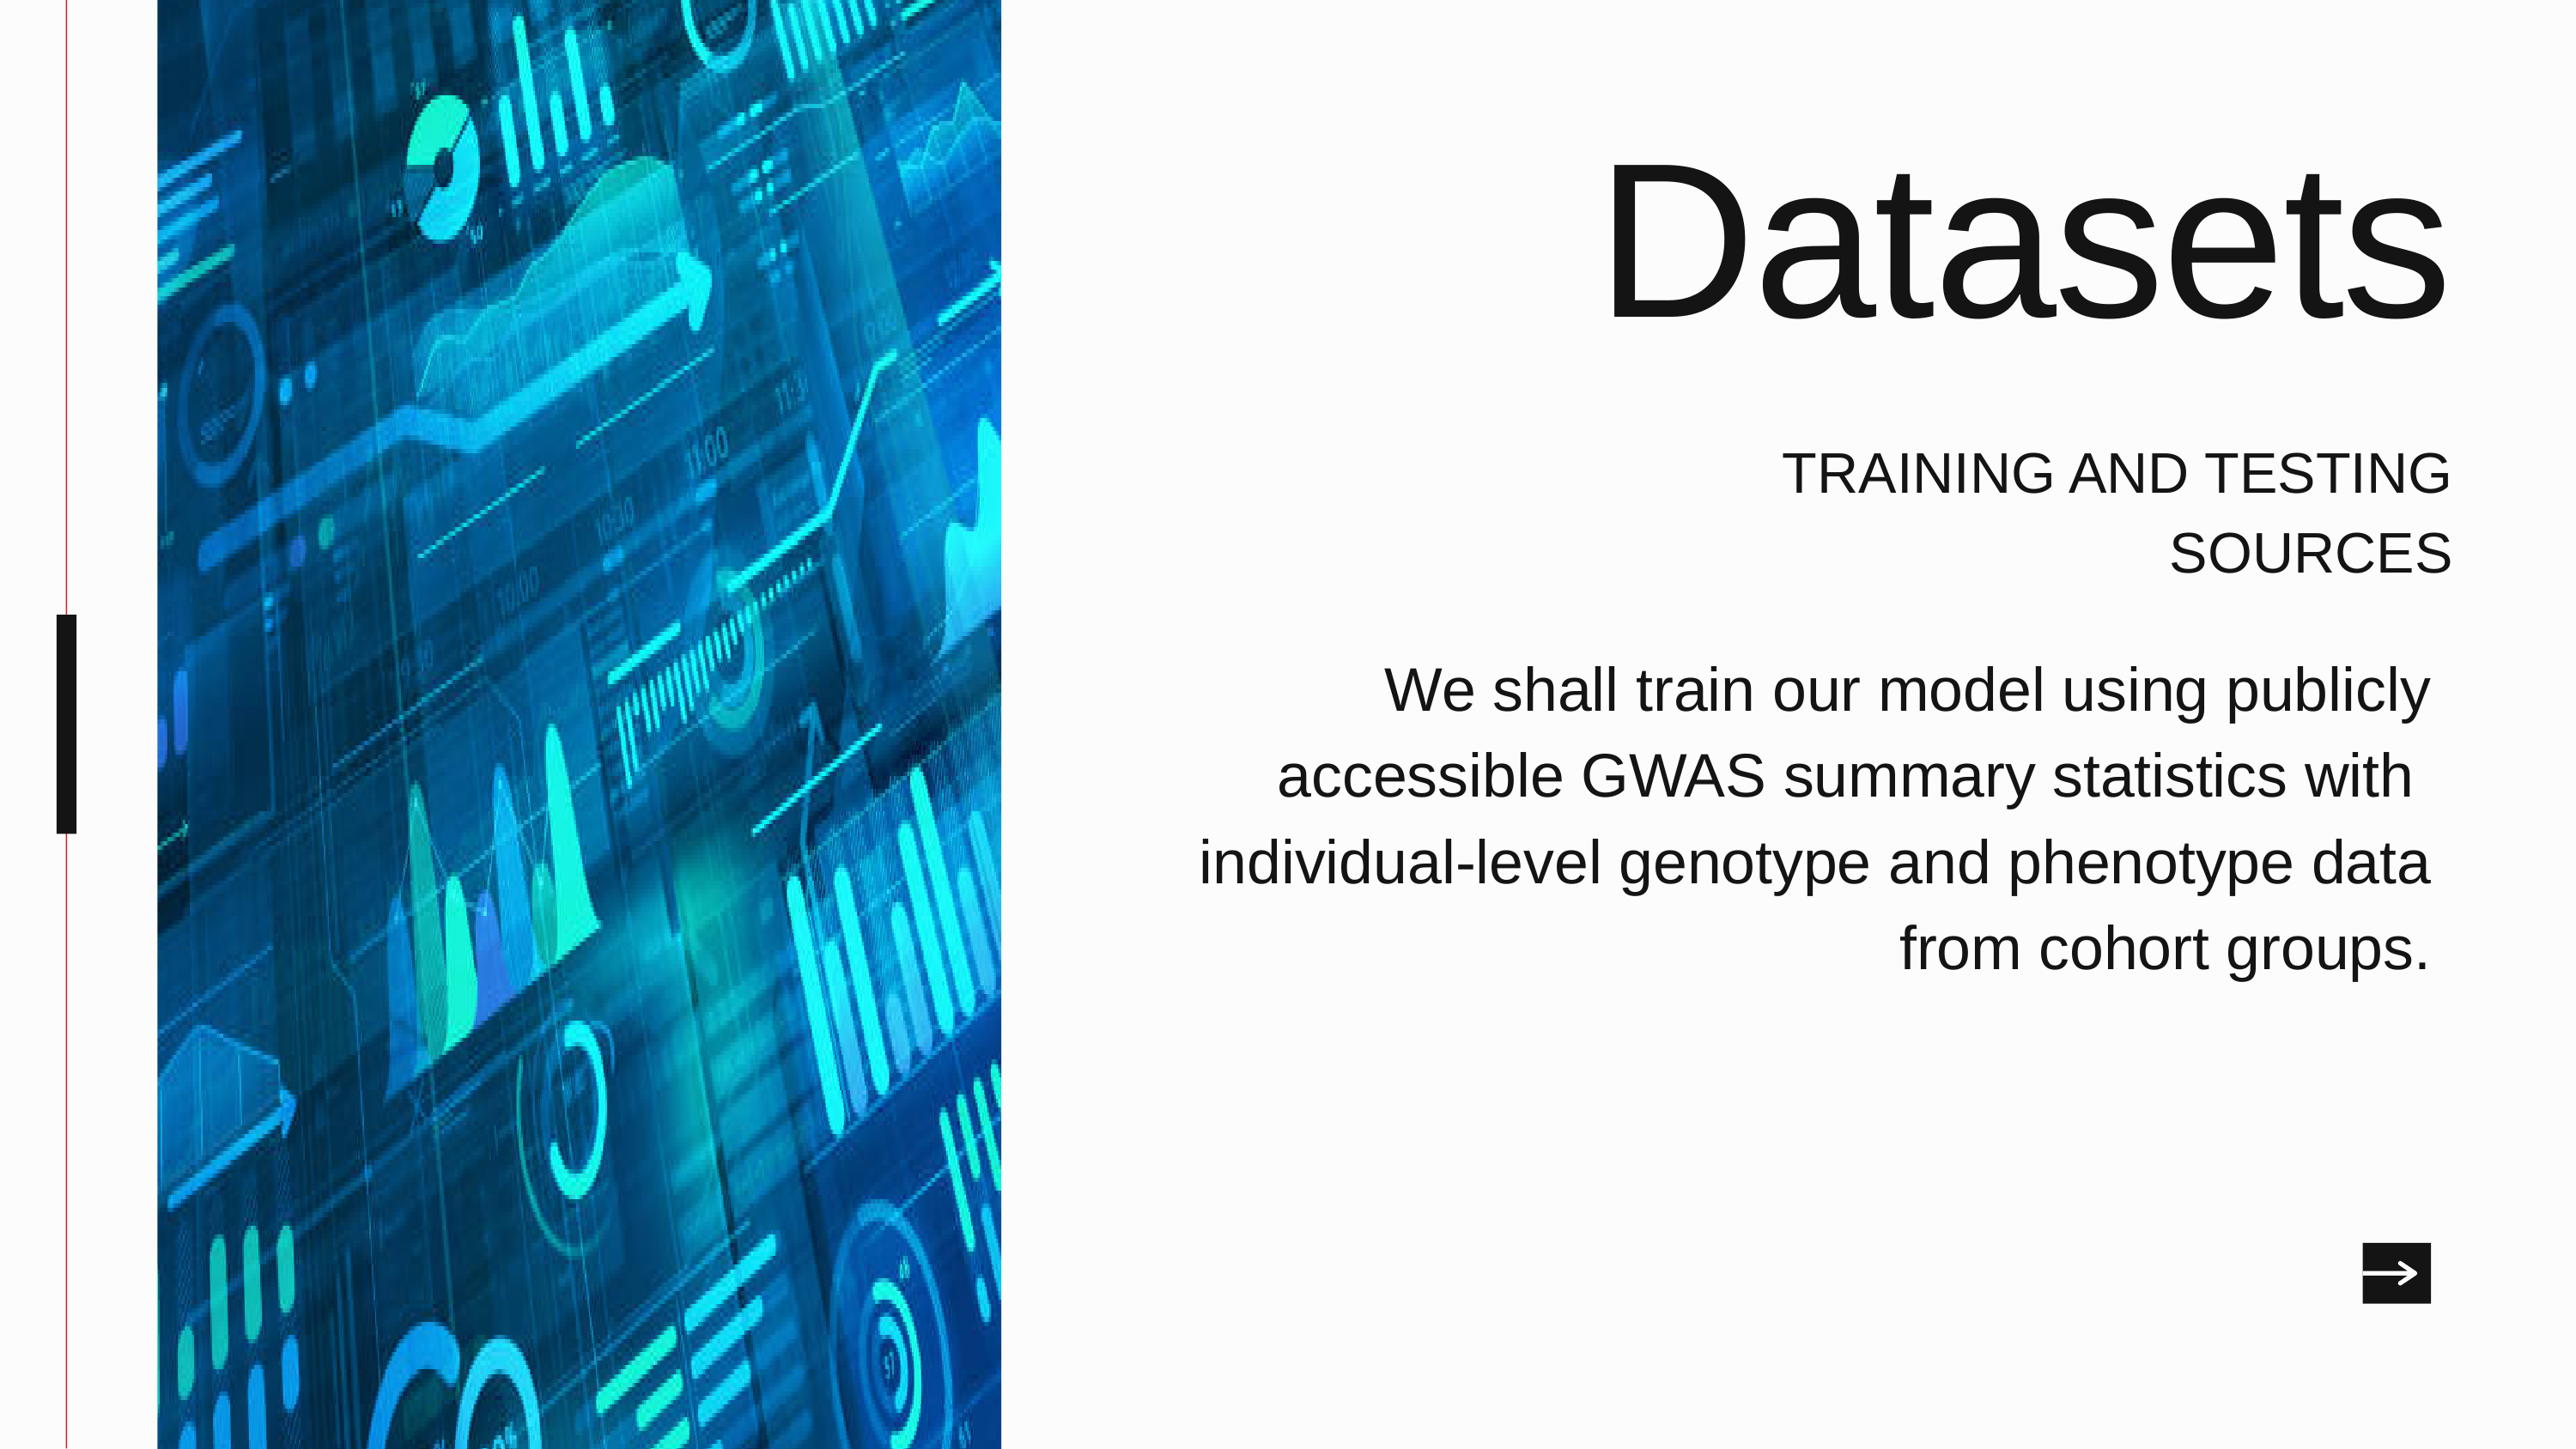

Datasets
TRAINING AND TESTING SOURCES

We shall train our model using publicly accessible GWAS summary statistics with  individual-level genotype and phenotype data from cohort groups.